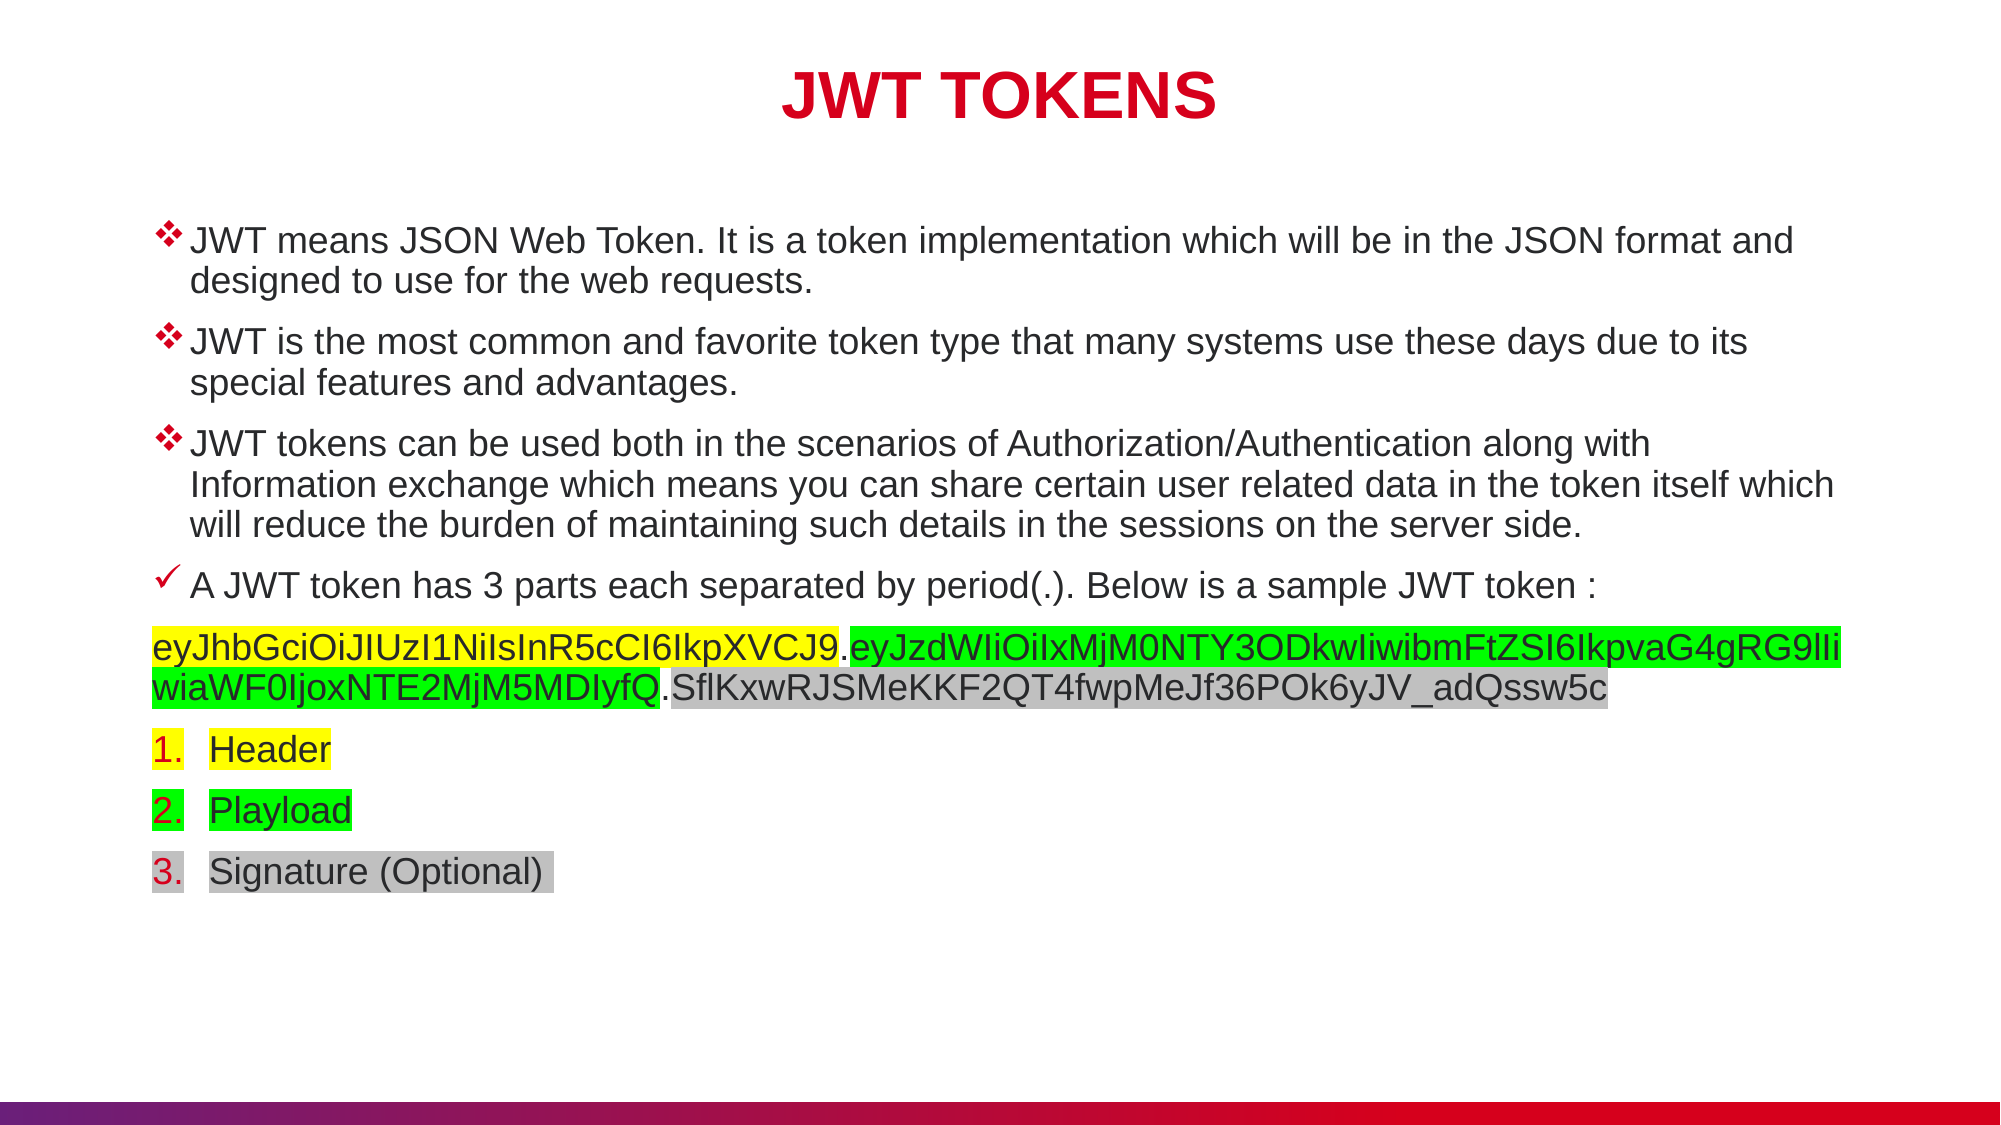

# JWT TOKENS
JWT means JSON Web Token. It is a token implementation which will be in the JSON format and designed to use for the web requests.
JWT is the most common and favorite token type that many systems use these days due to its special features and advantages.
JWT tokens can be used both in the scenarios of Authorization/Authentication along with Information exchange which means you can share certain user related data in the token itself which will reduce the burden of maintaining such details in the sessions on the server side.
A JWT token has 3 parts each separated by period(.). Below is a sample JWT token :
eyJhbGciOiJIUzI1NiIsInR5cCI6IkpXVCJ9.eyJzdWIiOiIxMjM0NTY3ODkwIiwibmFtZSI6IkpvaG4gRG9lIiwiaWF0IjoxNTE2MjM5MDIyfQ.SflKxwRJSMeKKF2QT4fwpMeJf36POk6yJV_adQssw5c
Header
Playload
Signature (Optional)